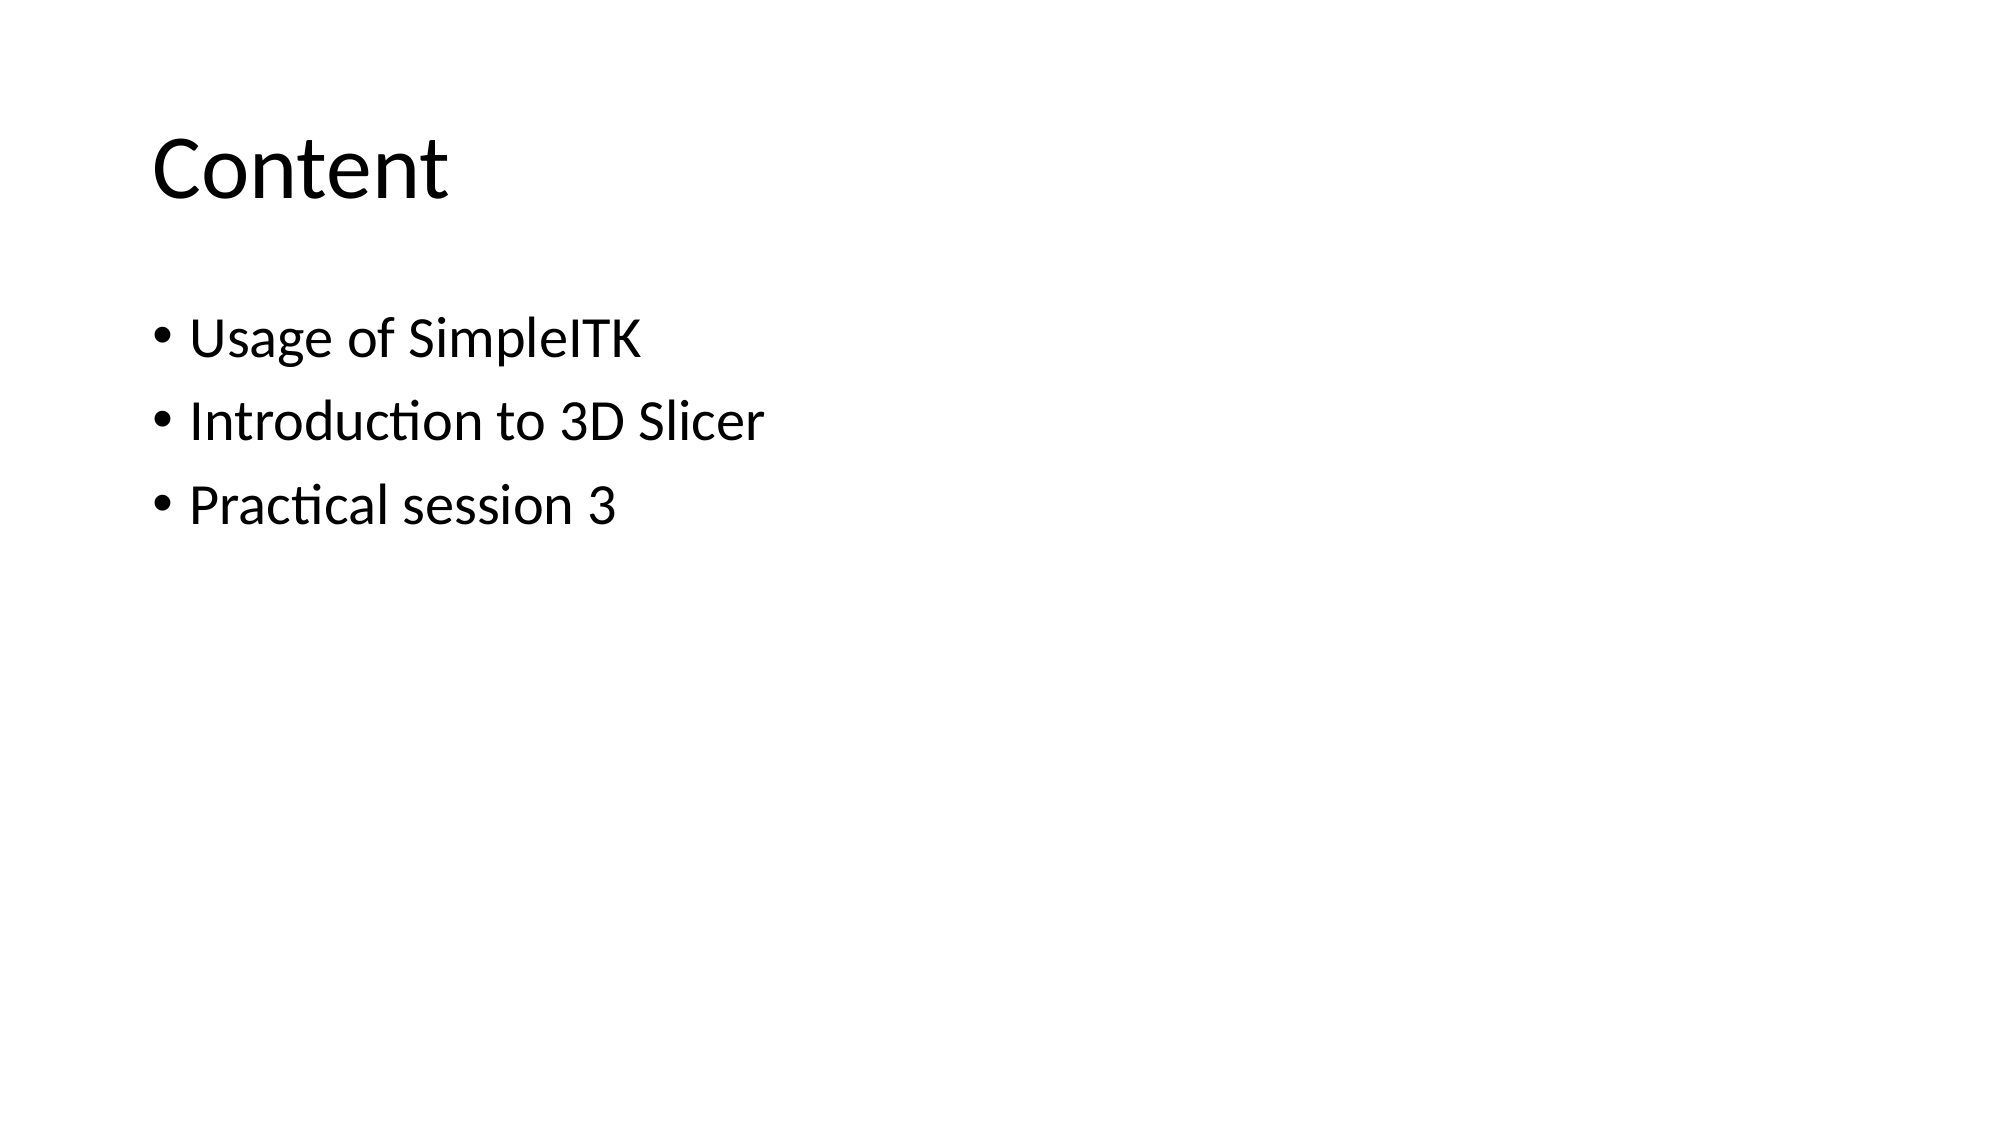

# Content
Usage of SimpleITK
Introduction to 3D Slicer
Practical session 3